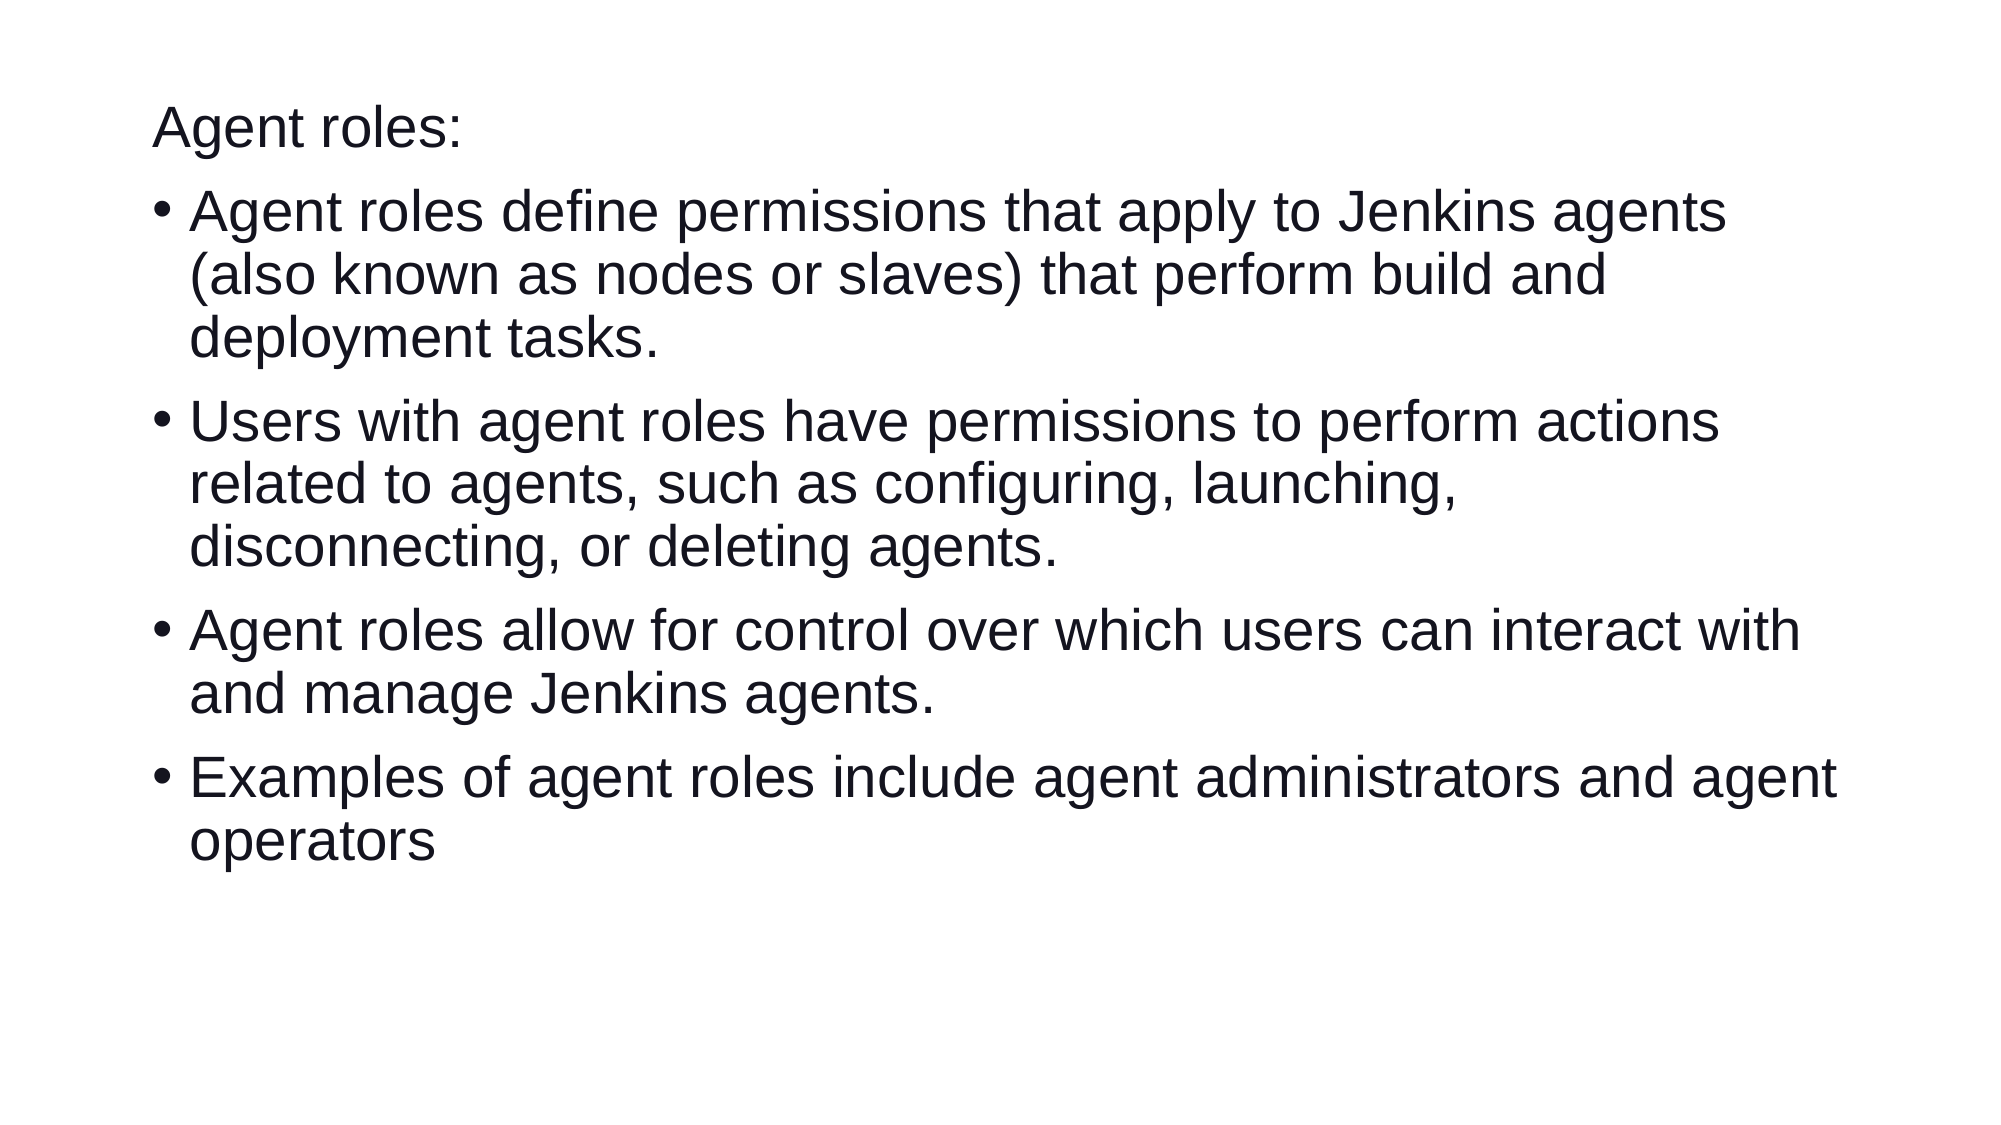

Agent roles:
Agent roles define permissions that apply to Jenkins agents (also known as nodes or slaves) that perform build and deployment tasks.
Users with agent roles have permissions to perform actions related to agents, such as configuring, launching, disconnecting, or deleting agents.
Agent roles allow for control over which users can interact with and manage Jenkins agents.
Examples of agent roles include agent administrators and agent operators